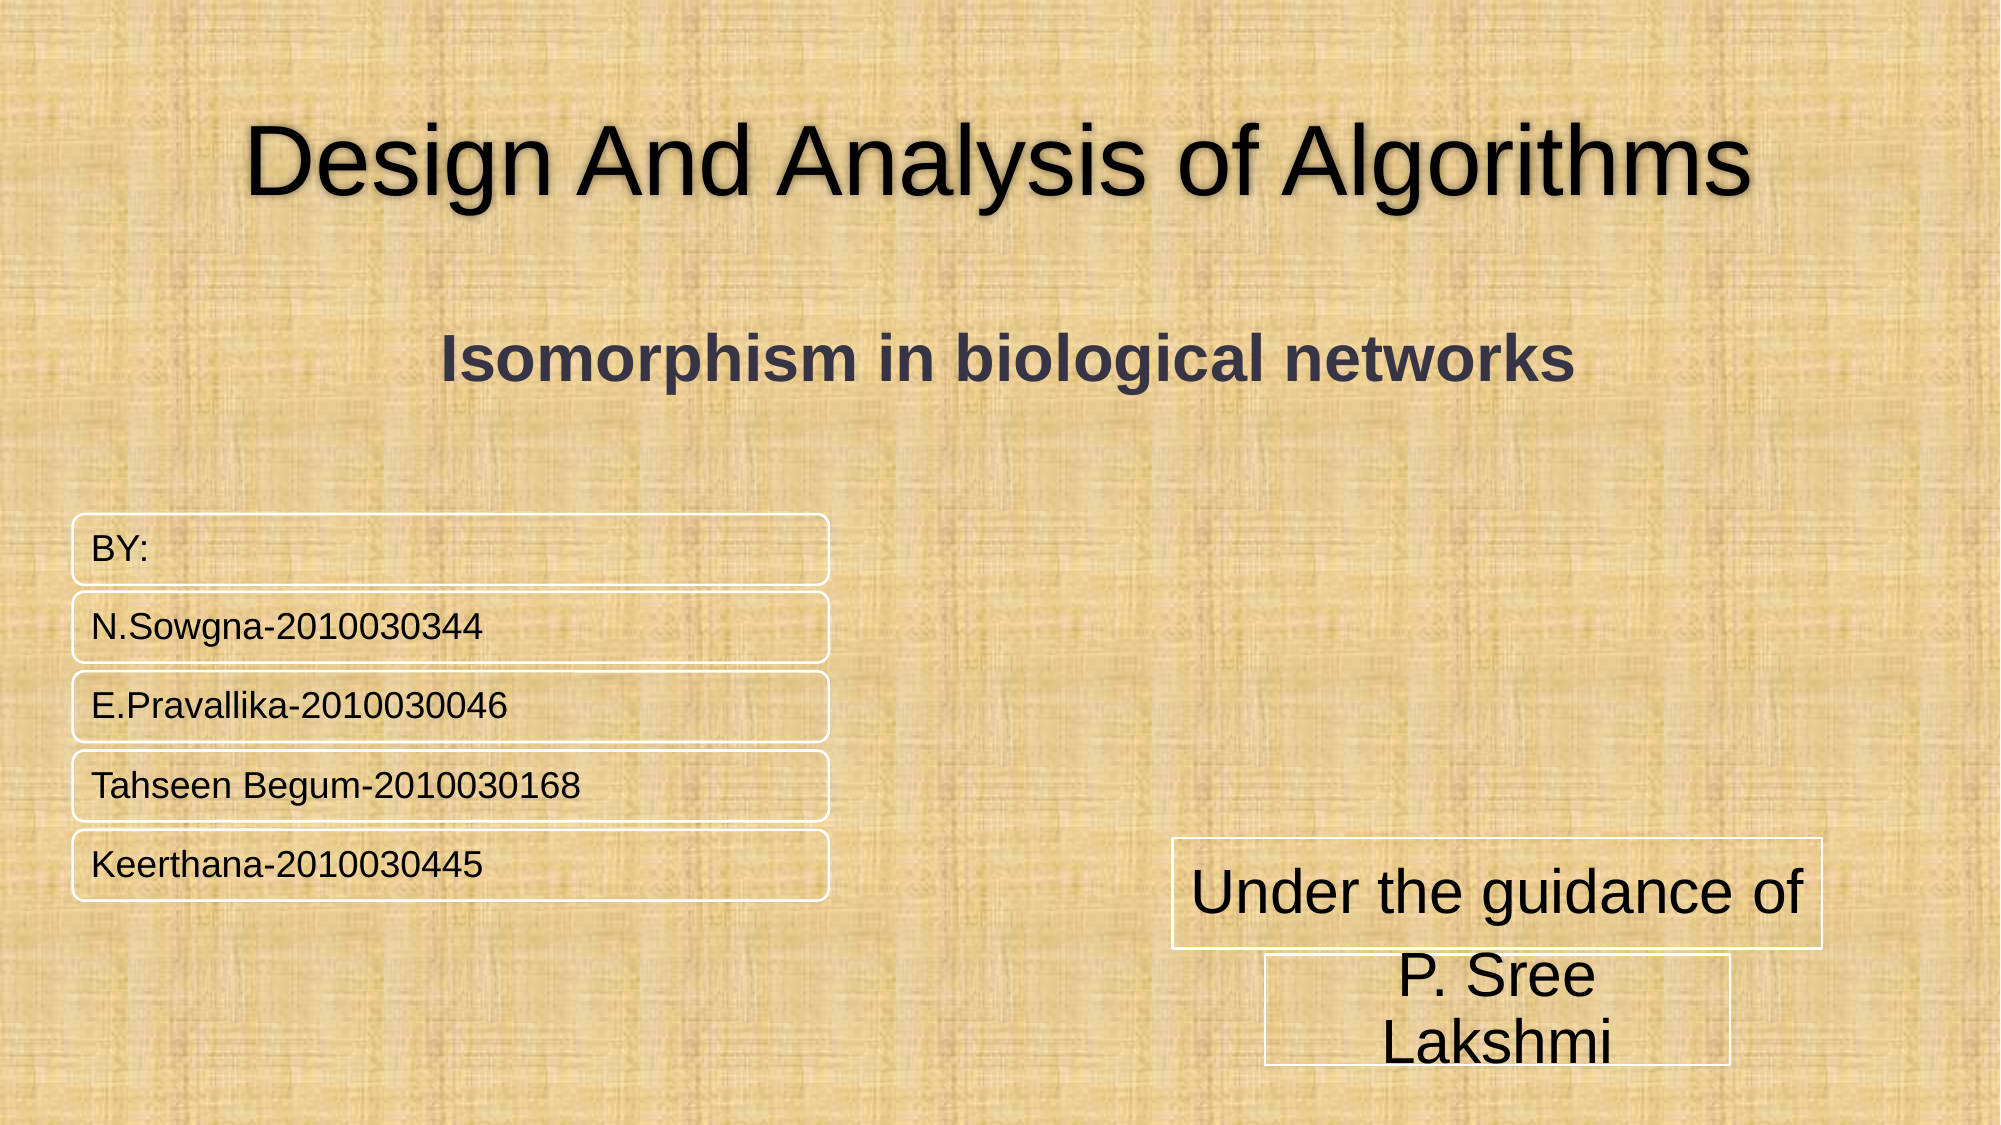

# Design And Analysis of Algorithms
Isomorphism in biological networks
BY:
N.Sowgna-2010030344
E.Pravallika-2010030046
Tahseen Begum-2010030168
Keerthana-2010030445
Under the guidance of
P. Sree Lakshmi